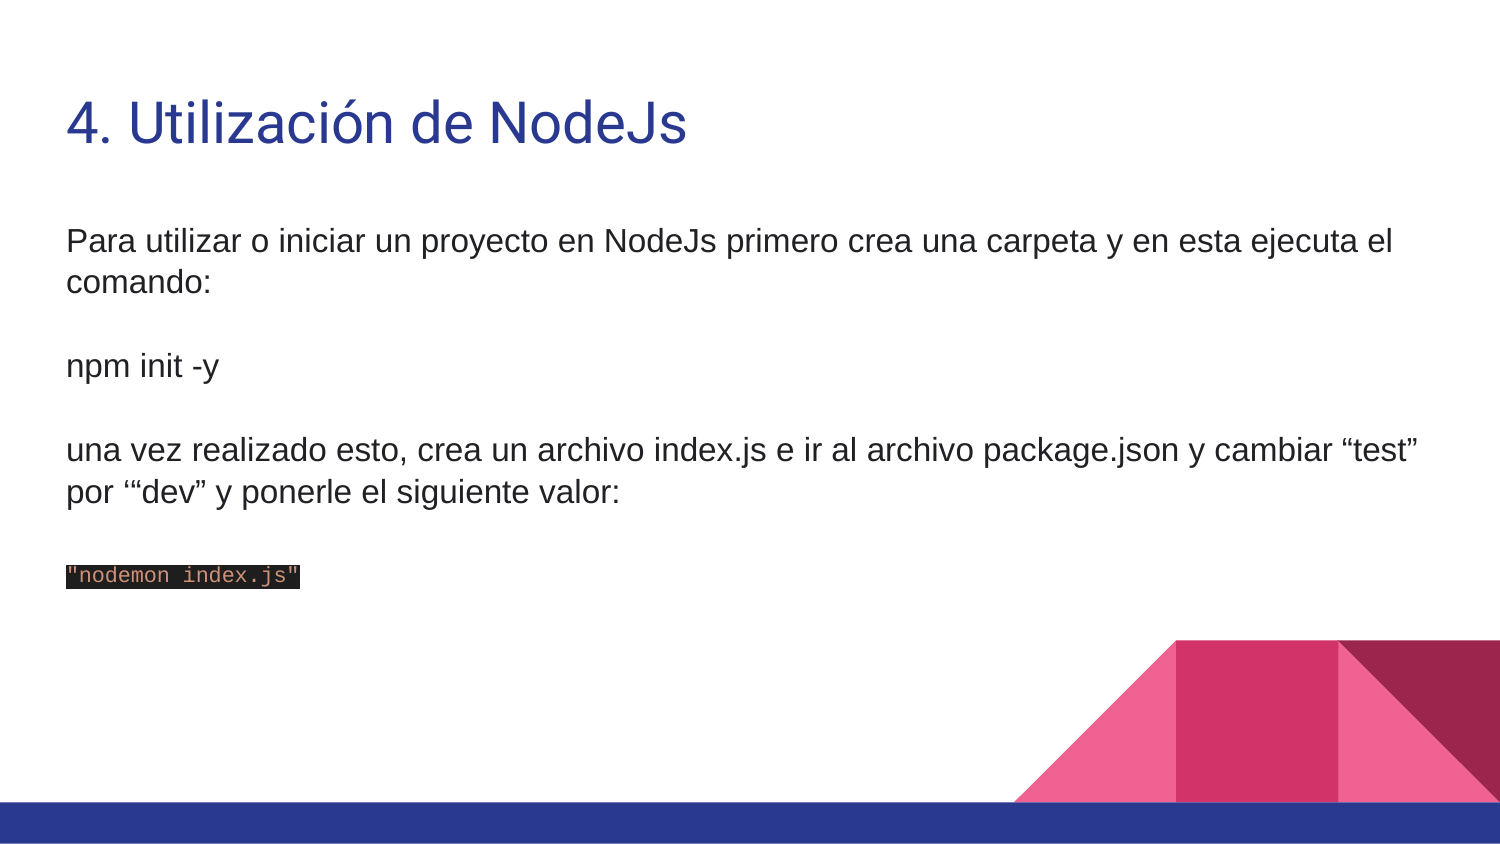

# 4. Utilización de NodeJs
Para utilizar o iniciar un proyecto en NodeJs primero crea una carpeta y en esta ejecuta el comando:

npm init -y

una vez realizado esto, crea un archivo index.js e ir al archivo package.json y cambiar “test” por ‘“dev” y ponerle el siguiente valor:

"nodemon index.js"